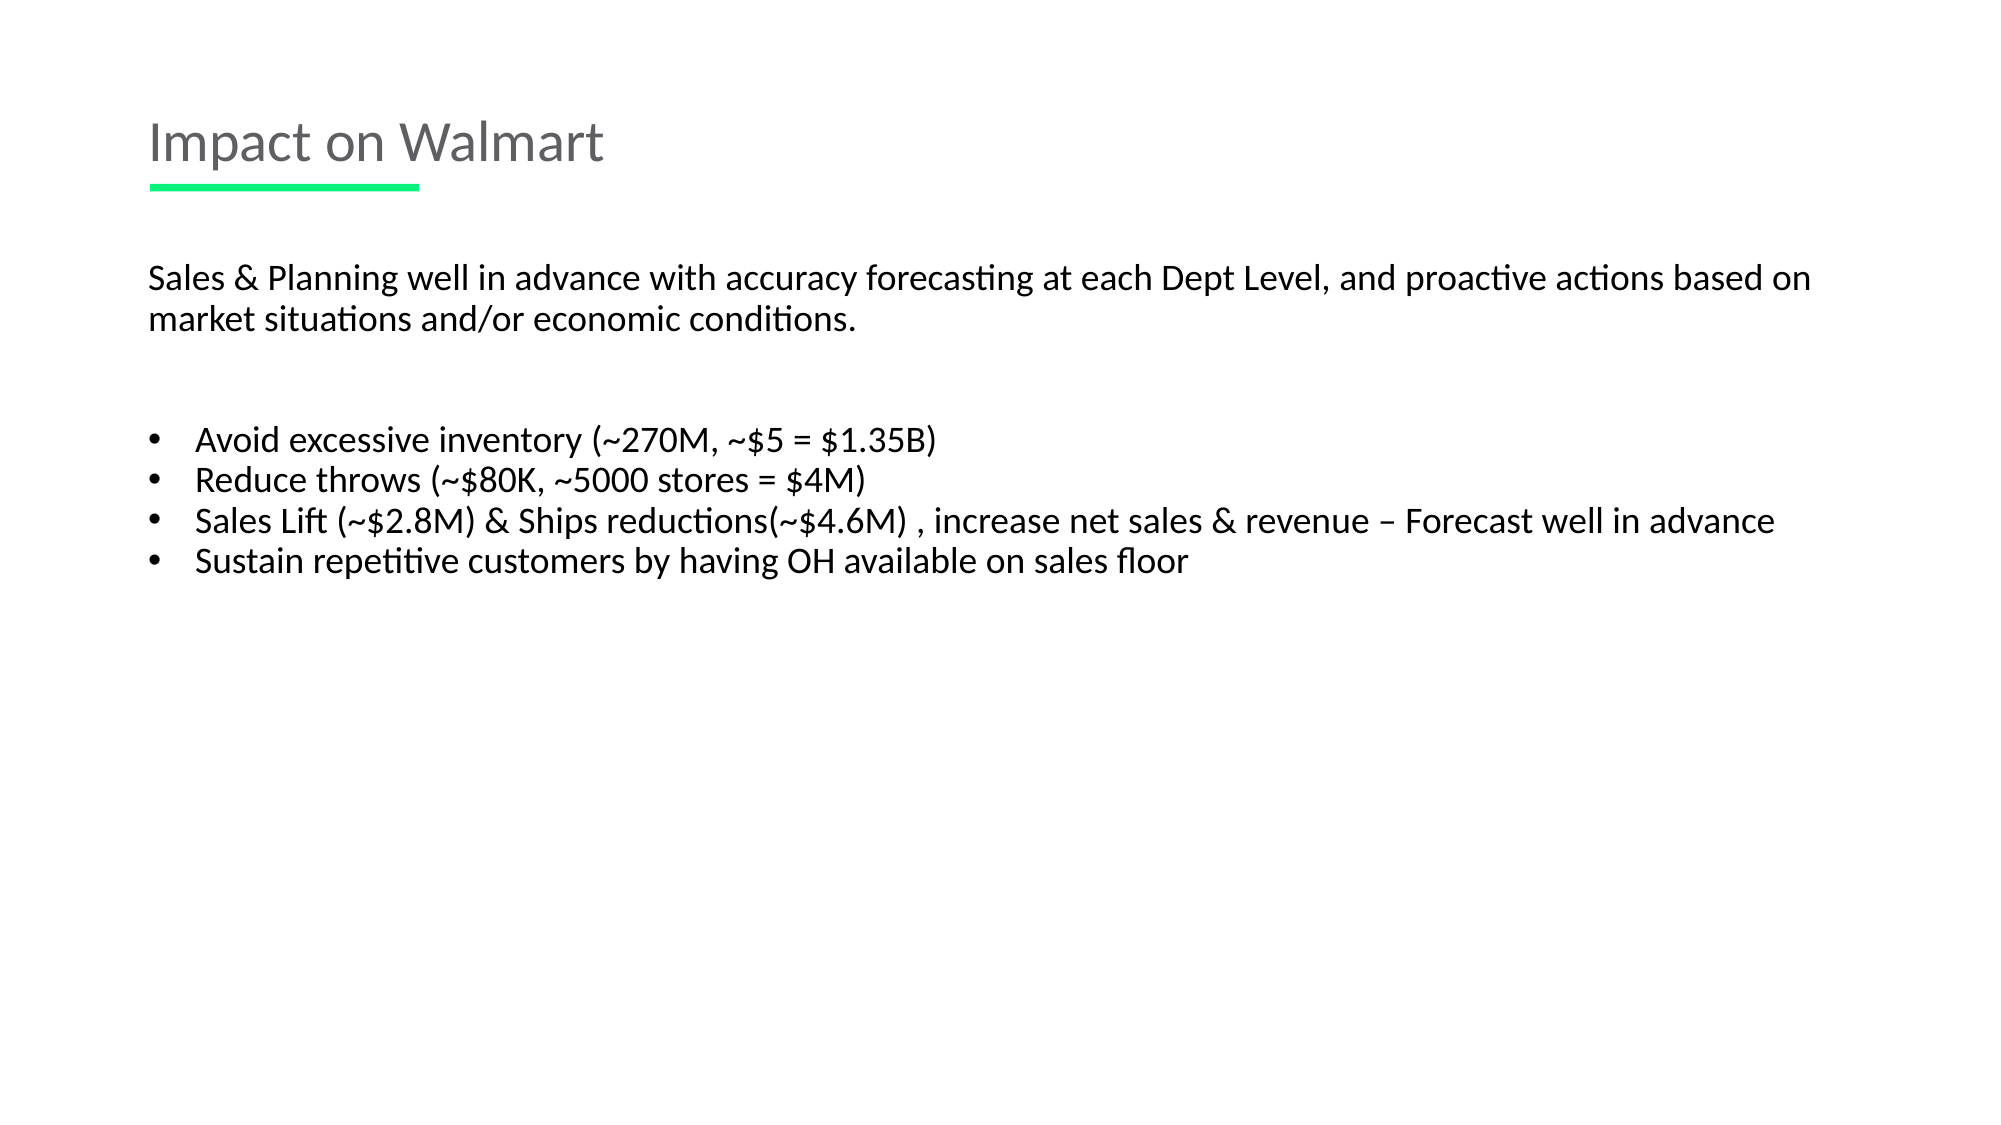

Impact on Walmart
Sales & Planning well in advance with accuracy forecasting at each Dept Level, and proactive actions based on market situations and/or economic conditions.

Avoid excessive inventory (~270M, ~$5 = $1.35B)
Reduce throws (~$80K, ~5000 stores = $4M)
Sales Lift (~$2.8M) & Ships reductions(~$4.6M) , increase net sales & revenue – Forecast well in advance
Sustain repetitive customers by having OH available on sales floor